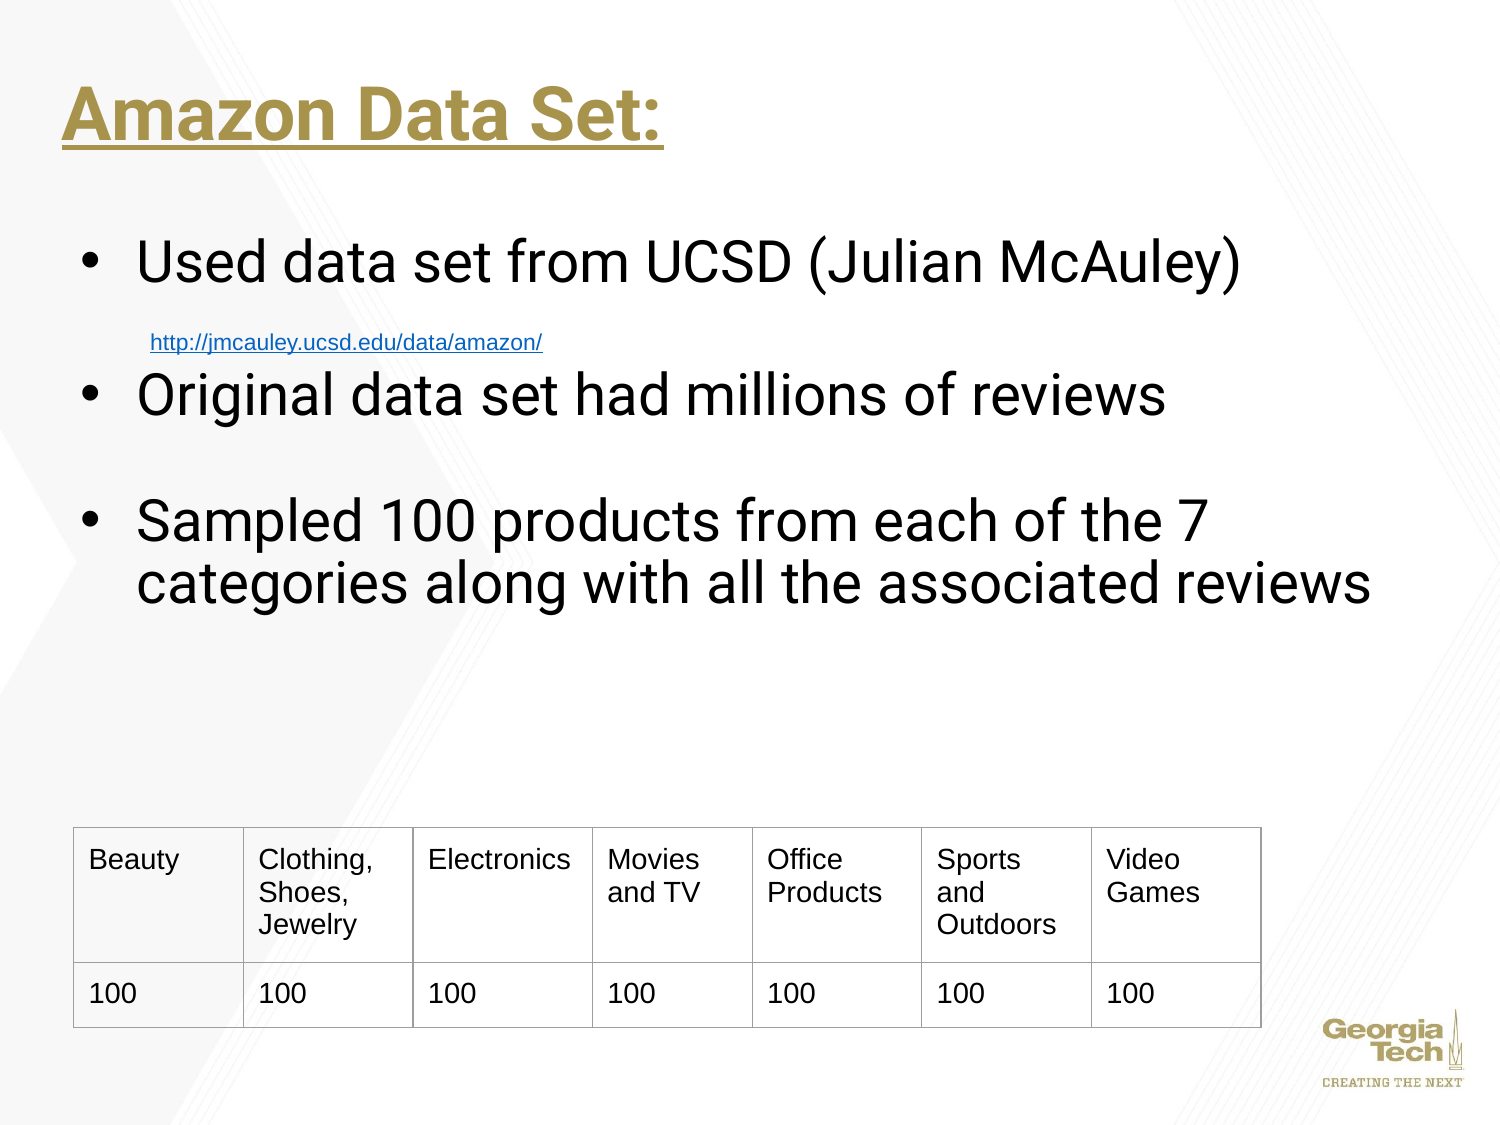

# Amazon Data Set:
Used data set from UCSD (Julian McAuley)
Original data set had millions of reviews
Sampled 100 products from each of the 7 categories along with all the associated reviews
http://jmcauley.ucsd.edu/data/amazon/
| Beauty | Clothing, Shoes, Jewelry | Electronics | Movies and TV | Office Products | Sports and Outdoors | Video Games |
| --- | --- | --- | --- | --- | --- | --- |
| 100 | 100 | 100 | 100 | 100 | 100 | 100 |